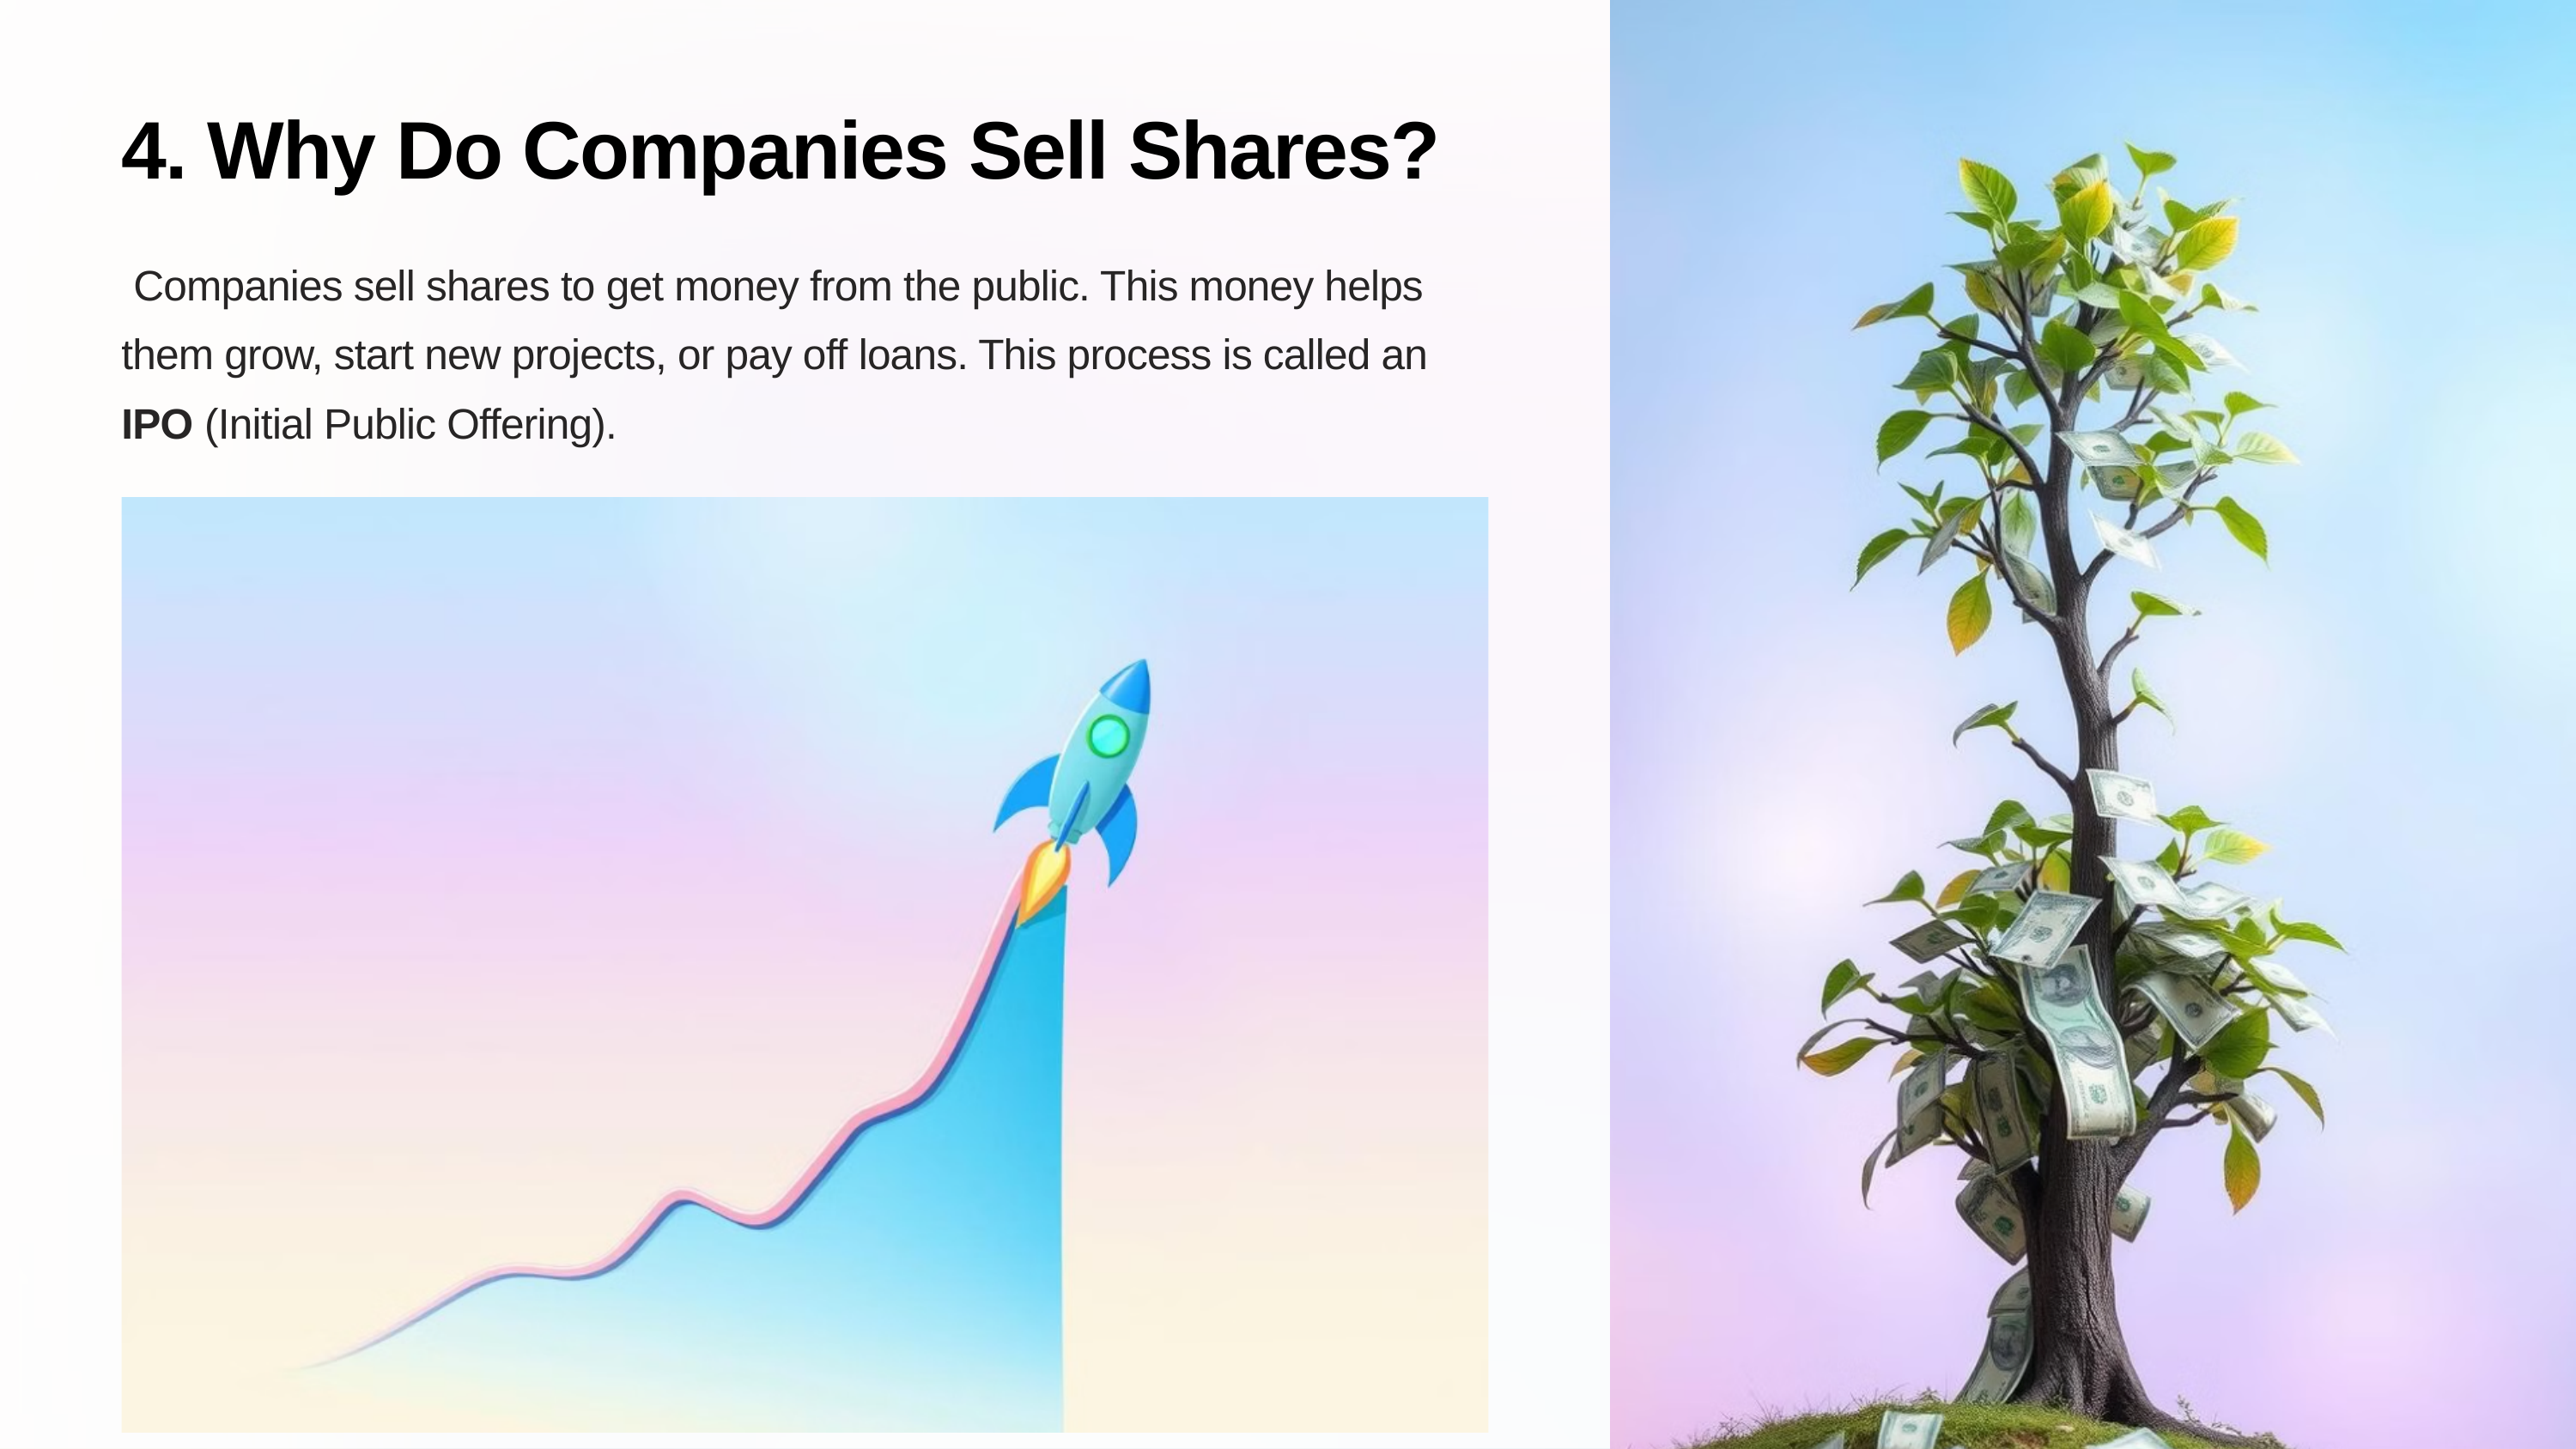

4. Why Do Companies Sell Shares?

 Companies sell shares to get money from the public. This money helps them grow, start new projects, or pay off loans. This process is called an IPO (Initial Public Offering).